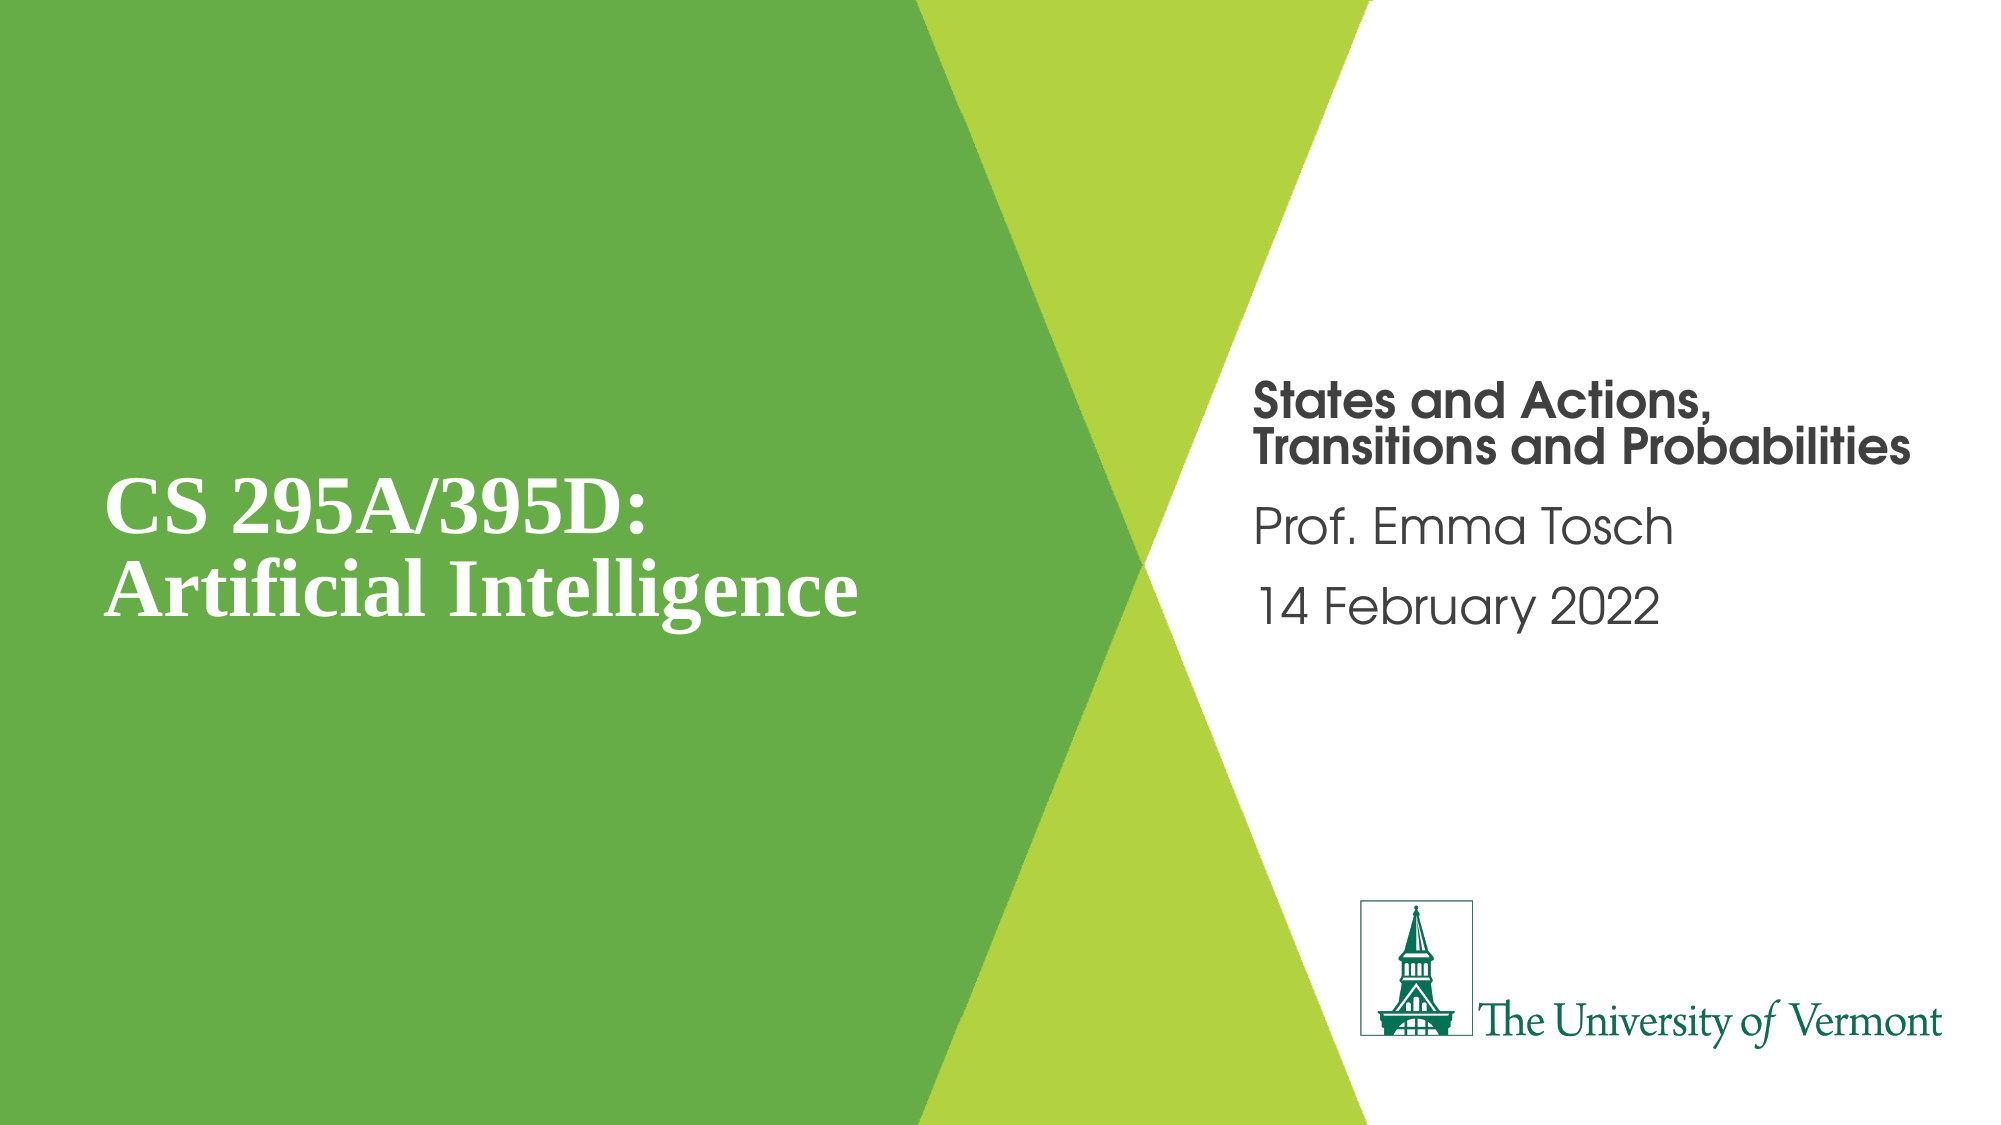

# CS 295A/395D: Artificial Intelligence
States and Actions, Transitions and Probabilities
Prof. Emma Tosch
14 February 2022